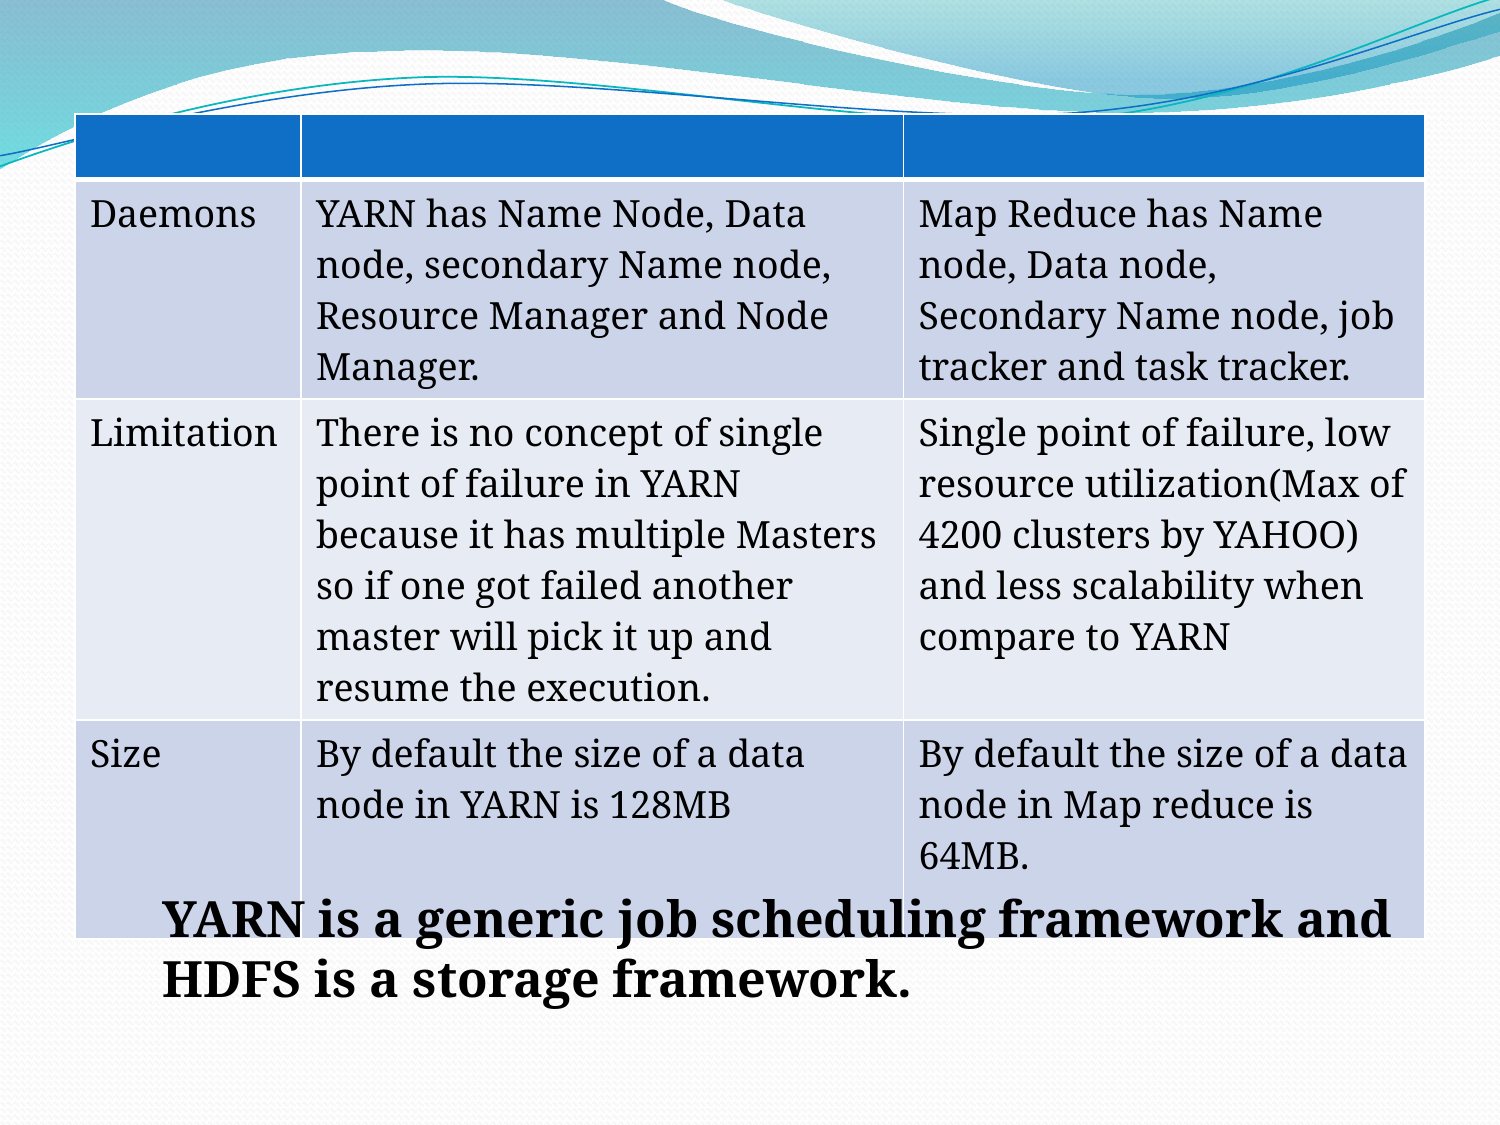

|  |  |  |
| --- | --- | --- |
| Daemons | YARN has Name Node, Data node, secondary Name node, Resource Manager and Node Manager. | Map Reduce has Name node, Data node, Secondary Name node, job tracker and task tracker. |
| Limitation | There is no concept of single point of failure in YARN because it has multiple Masters so if one got failed another master will pick it up and resume the execution. | Single point of failure, low resource utilization(Max of 4200 clusters by YAHOO) and less scalability when compare to YARN |
| Size | By default the size of a data node in YARN is 128MB | By default the size of a data node in Map reduce is 64MB. |
#
YARN is a generic job scheduling framework and HDFS is a storage framework.